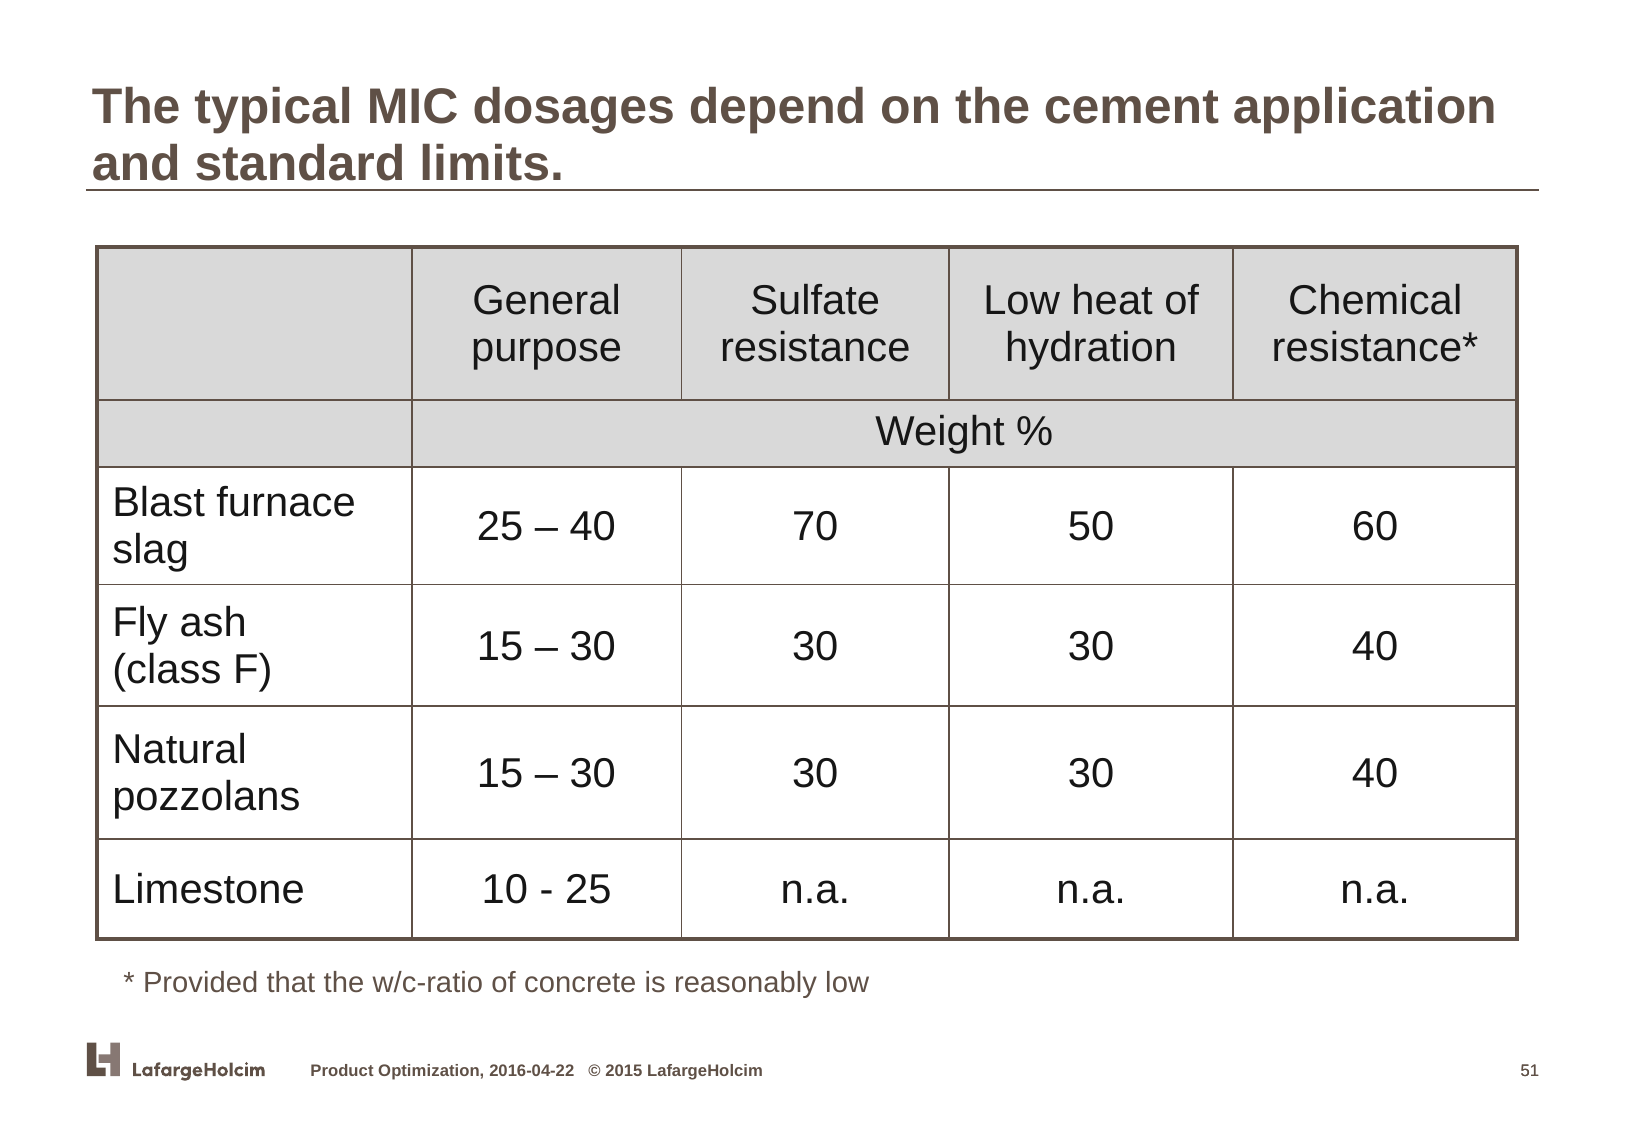

The typical MIC dosages depend on the cement application and standard limits.

|  | General purpose | Sulfate resistance | Low heat of hydration | Chemical resistance\* |
| --- | --- | --- | --- | --- |
|  | Weight % |  |  |  |
| Blast furnace slag | 25 – 40 | 70 | 50 | 60 |
| Fly ash (class F) | 15 – 30 | 30 | 30 | 40 |
| Natural pozzolans | 15 – 30 | 30 | 30 | 40 |
| Limestone | 10 - 25 | n.a. | n.a. | n.a. |
* Provided that the w/c-ratio of concrete is reasonably low
Product Optimization, 2016-04-22   © 2015 LafargeHolcim
51
51